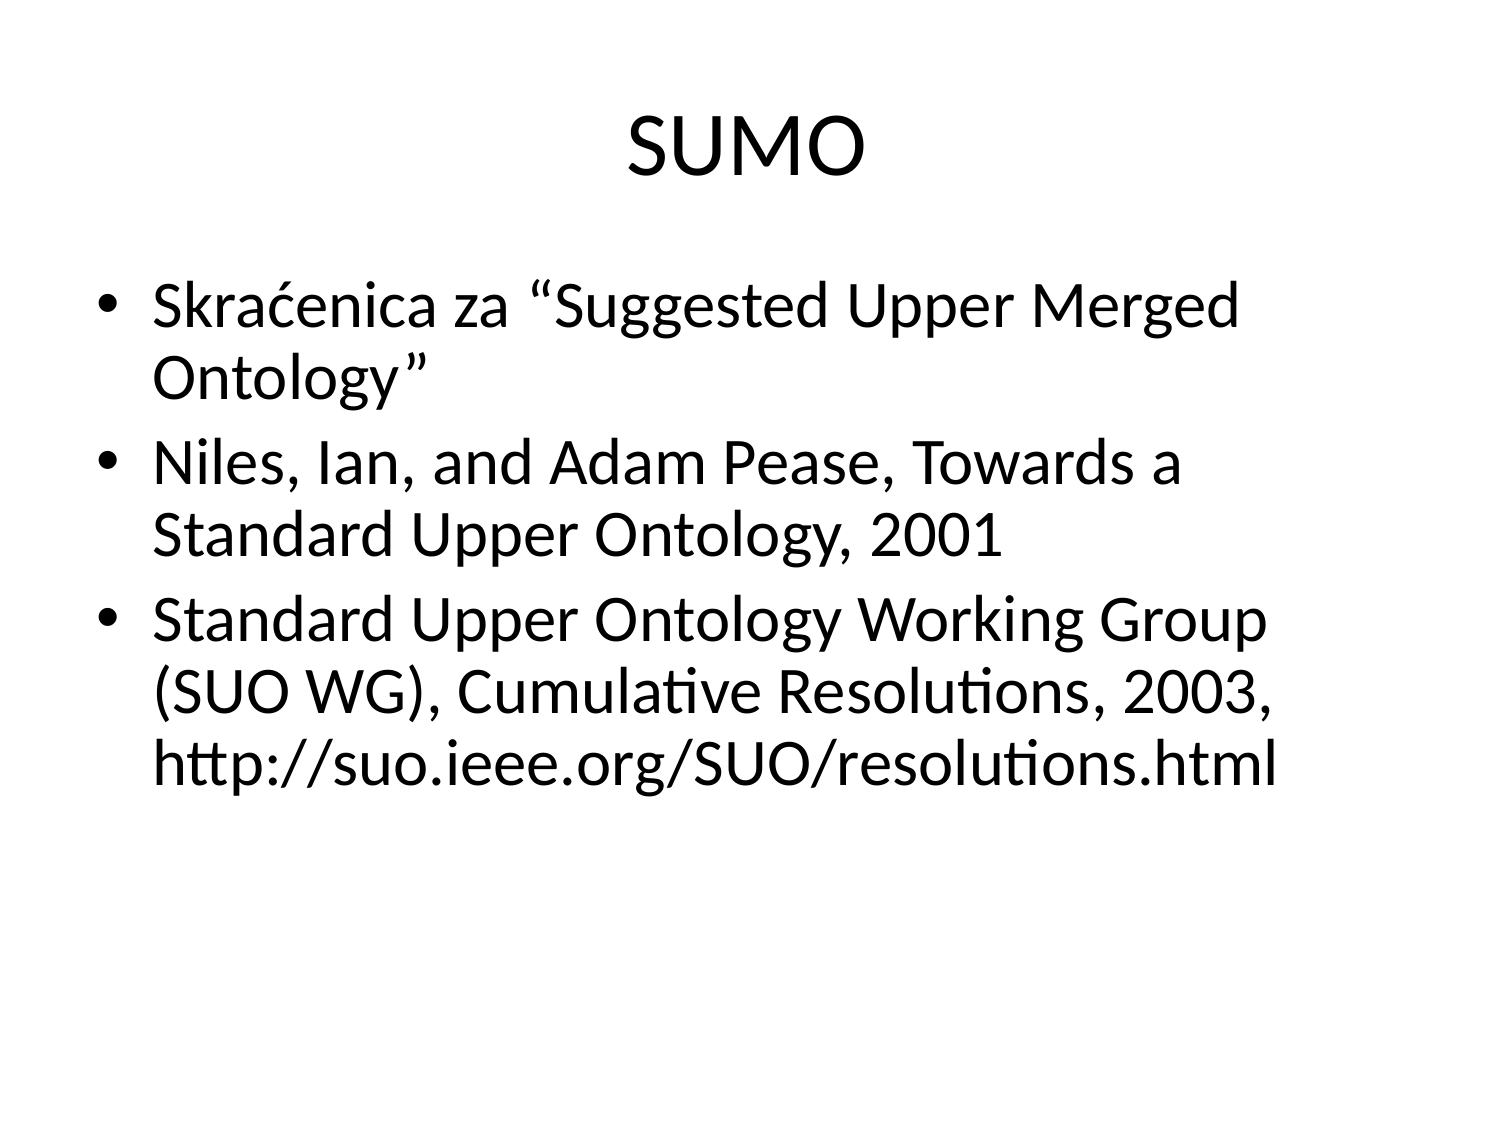

# SUMO
Skraćenica za “Suggested Upper Merged Ontology”
Niles, Ian, and Adam Pease, Towards a Standard Upper Ontology, 2001
Standard Upper Ontology Working Group (SUO WG), Cumulative Resolutions, 2003, http://suo.ieee.org/SUO/resolutions.html